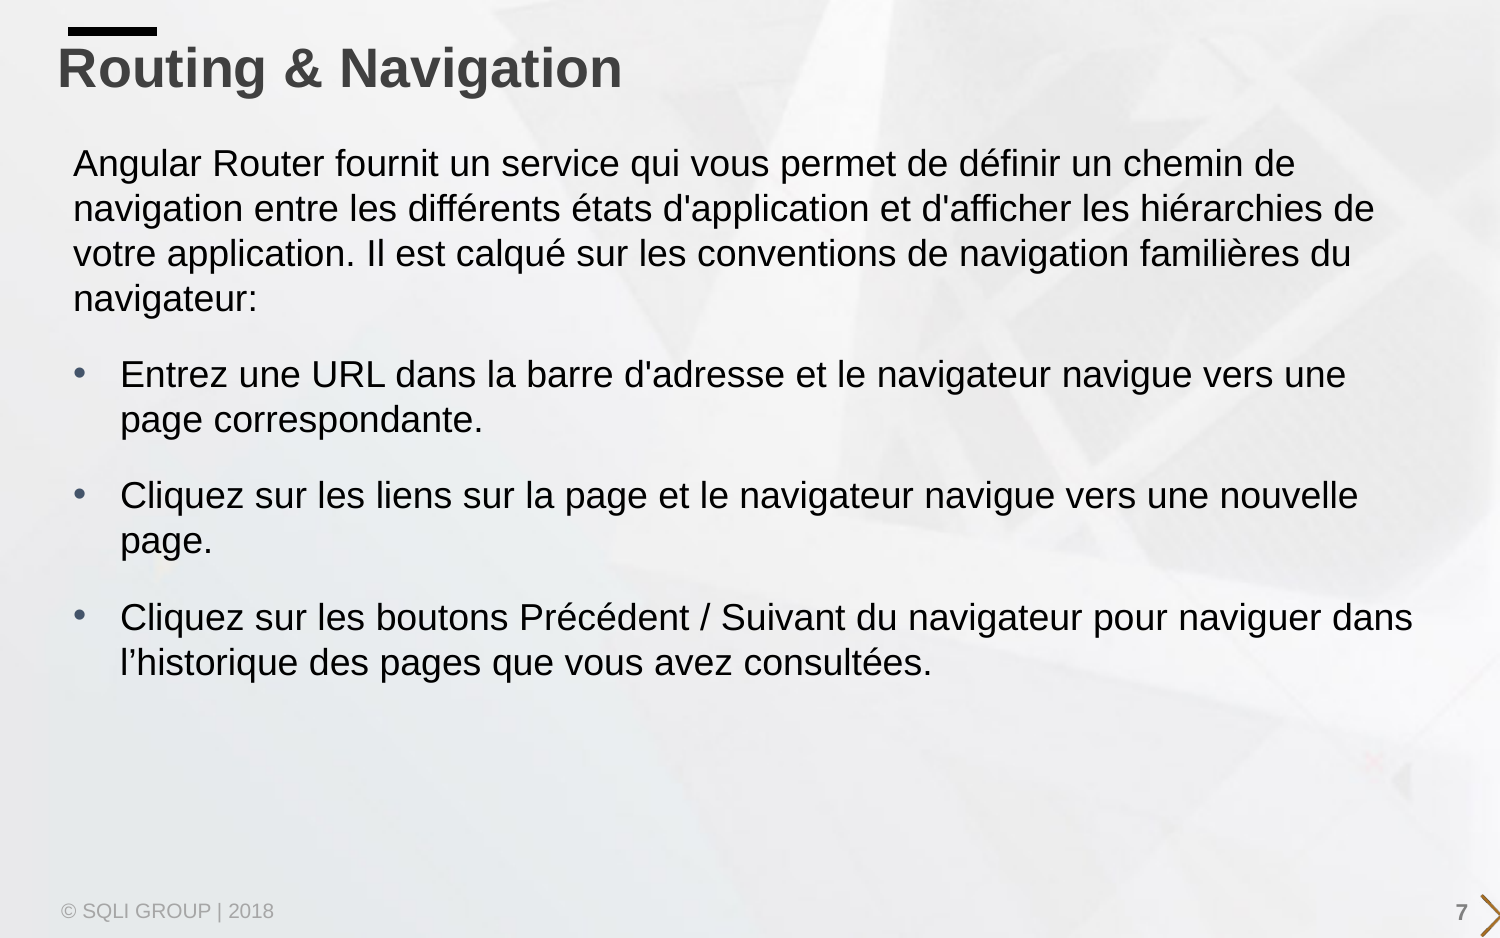

# Routing & Navigation
Angular Router fournit un service qui vous permet de définir un chemin de navigation entre les différents états d'application et d'afficher les hiérarchies de votre application. Il est calqué sur les conventions de navigation familières du navigateur:
Entrez une URL dans la barre d'adresse et le navigateur navigue vers une page correspondante.
Cliquez sur les liens sur la page et le navigateur navigue vers une nouvelle page.
Cliquez sur les boutons Précédent / Suivant du navigateur pour naviguer dans l’historique des pages que vous avez consultées.
7
© SQLI GROUP | 2018